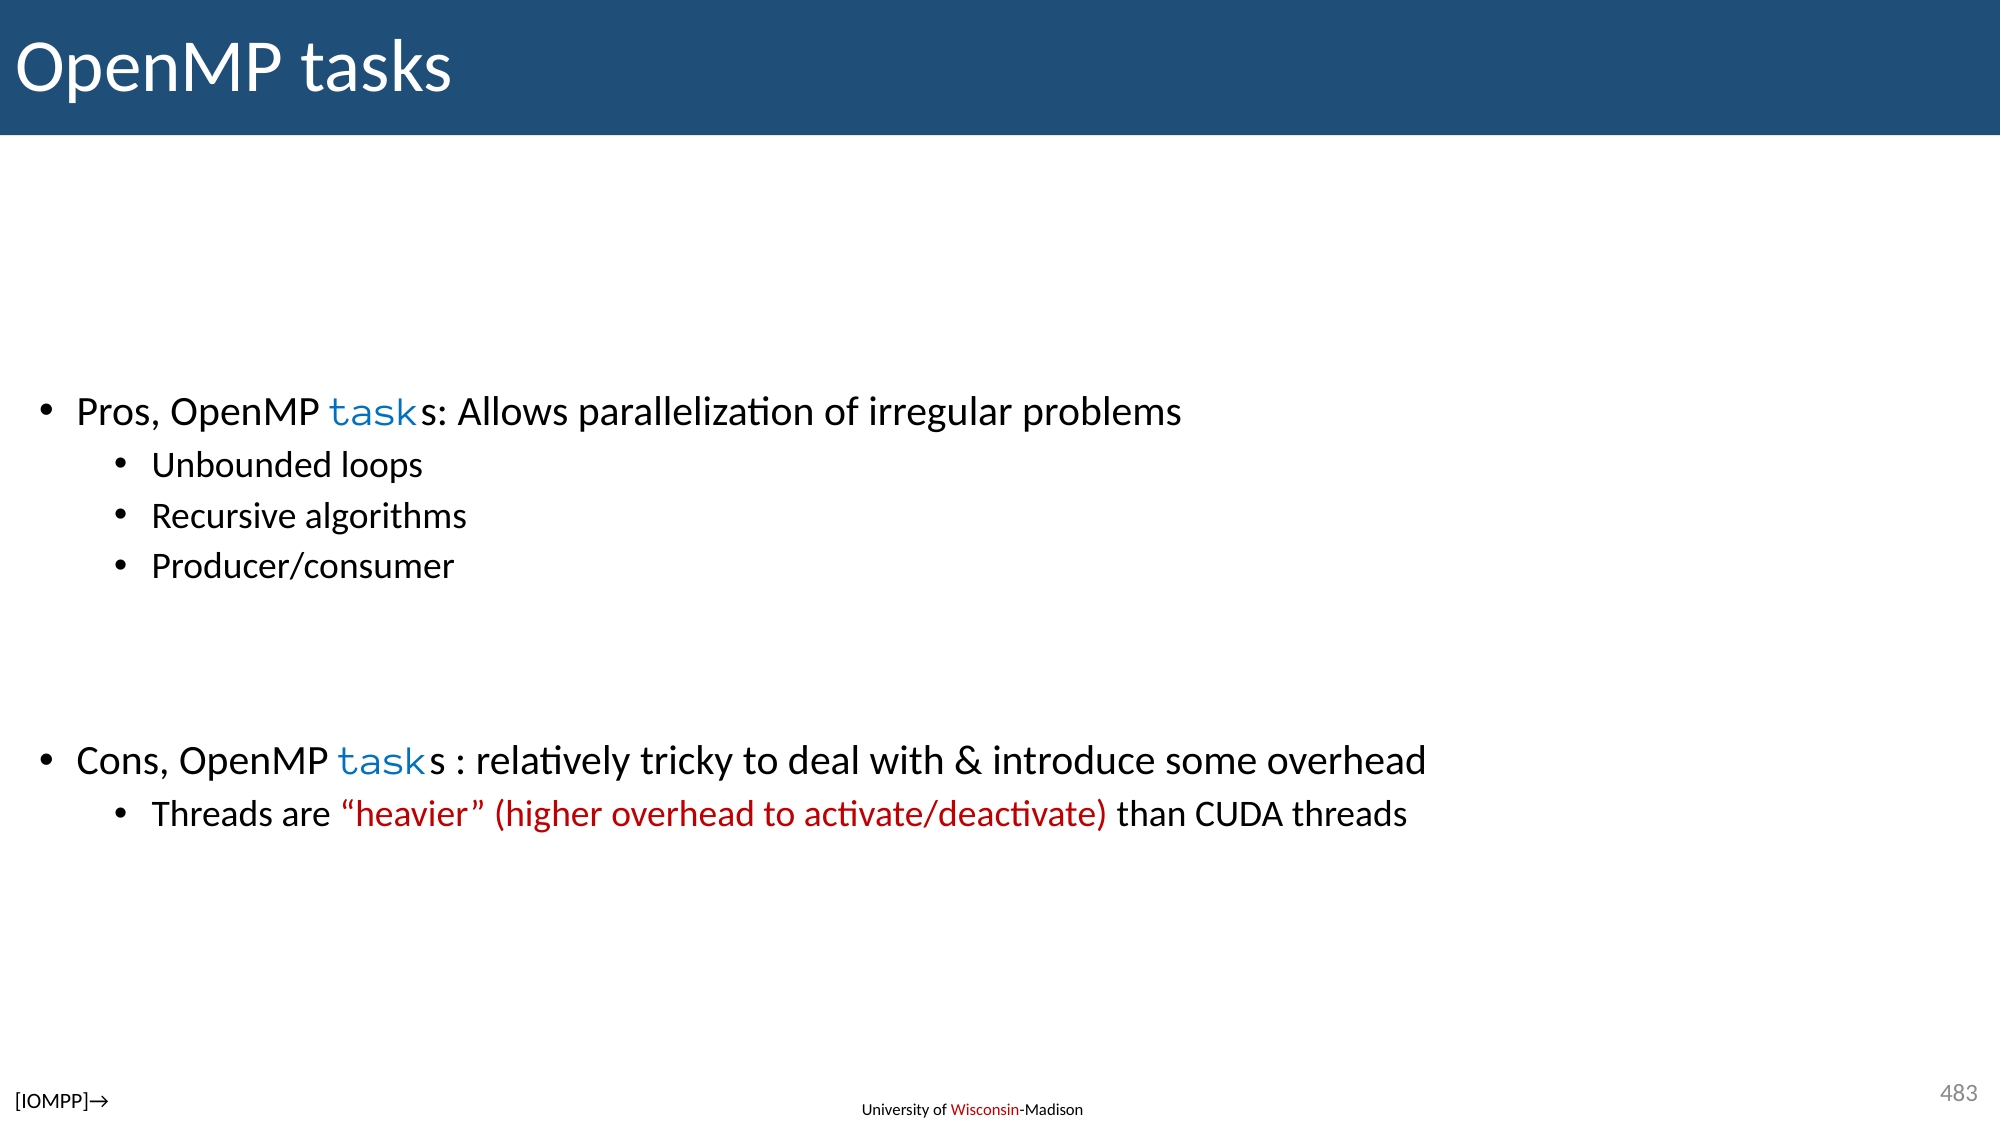

# OpenMP tasks

Pros, OpenMP tasks: Allows parallelization of irregular problems
Unbounded loops
Recursive algorithms
Producer/consumer

Cons, OpenMP tasks : relatively tricky to deal with & introduce some overhead
Threads are “heavier” (higher overhead to activate/deactivate) than CUDA threads

483
[IOMPP]→